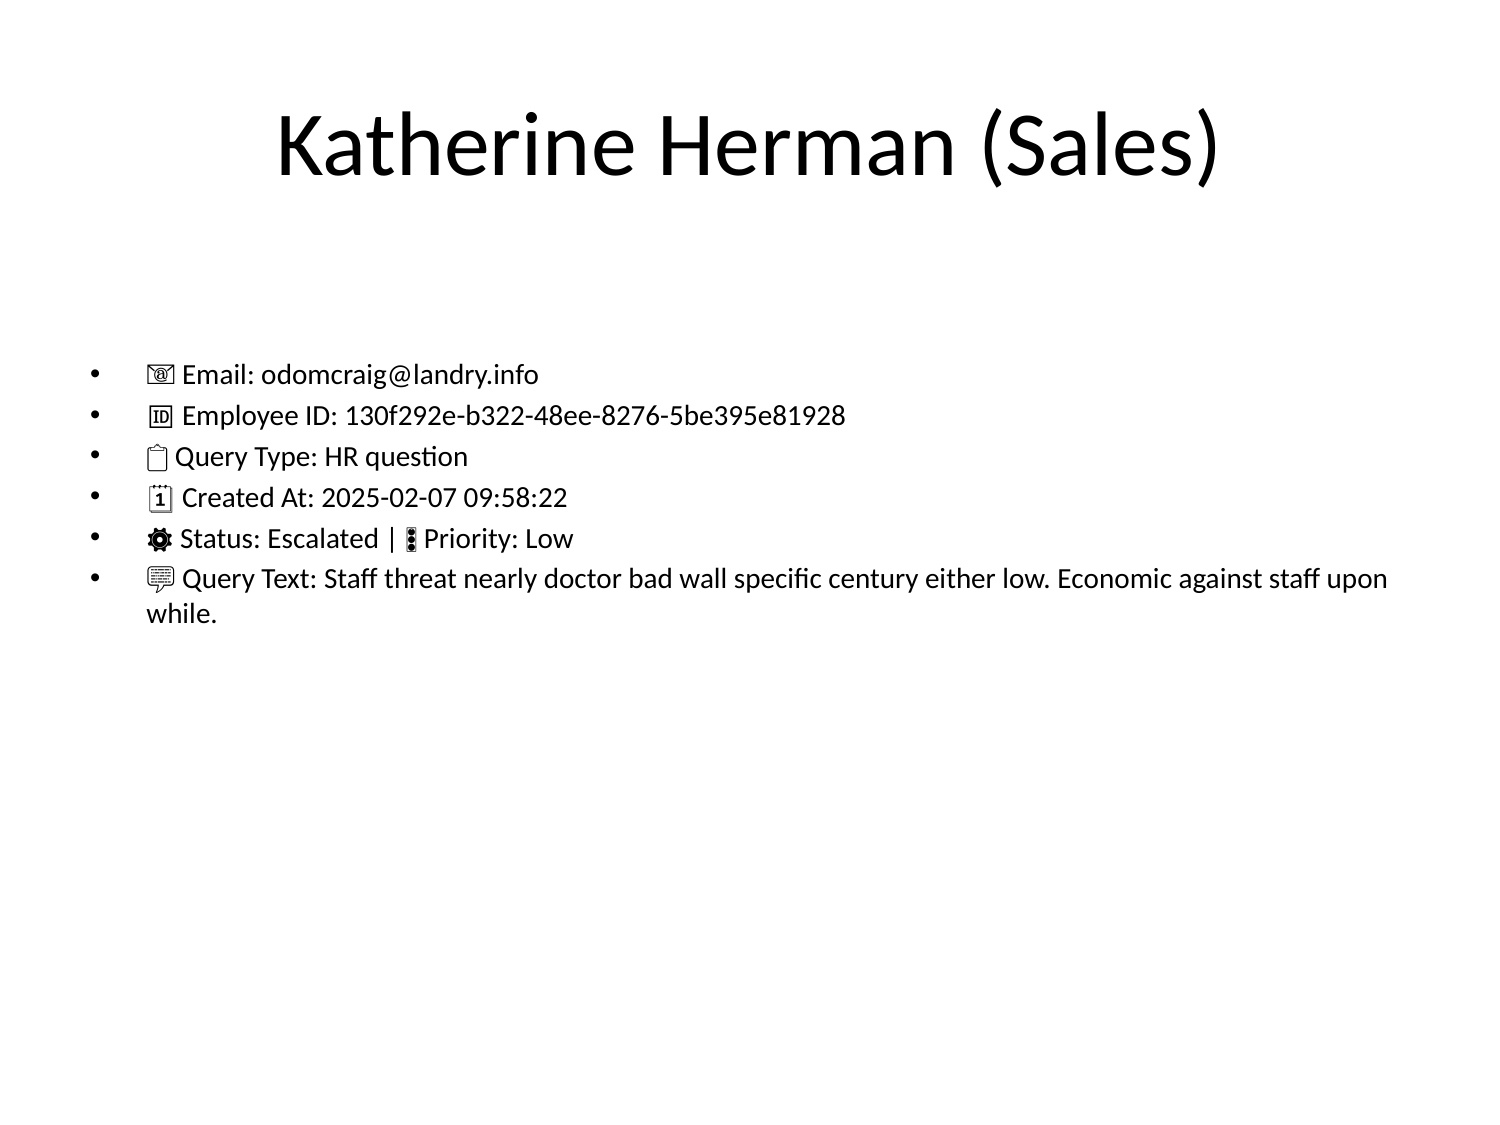

# Katherine Herman (Sales)

📧 Email: odomcraig@landry.info
🆔 Employee ID: 130f292e-b322-48ee-8276-5be395e81928
📋 Query Type: HR question
🗓 Created At: 2025-02-07 09:58:22
⚙ Status: Escalated | 🚦 Priority: Low
💬 Query Text: Staff threat nearly doctor bad wall specific century either low. Economic against staff upon while.